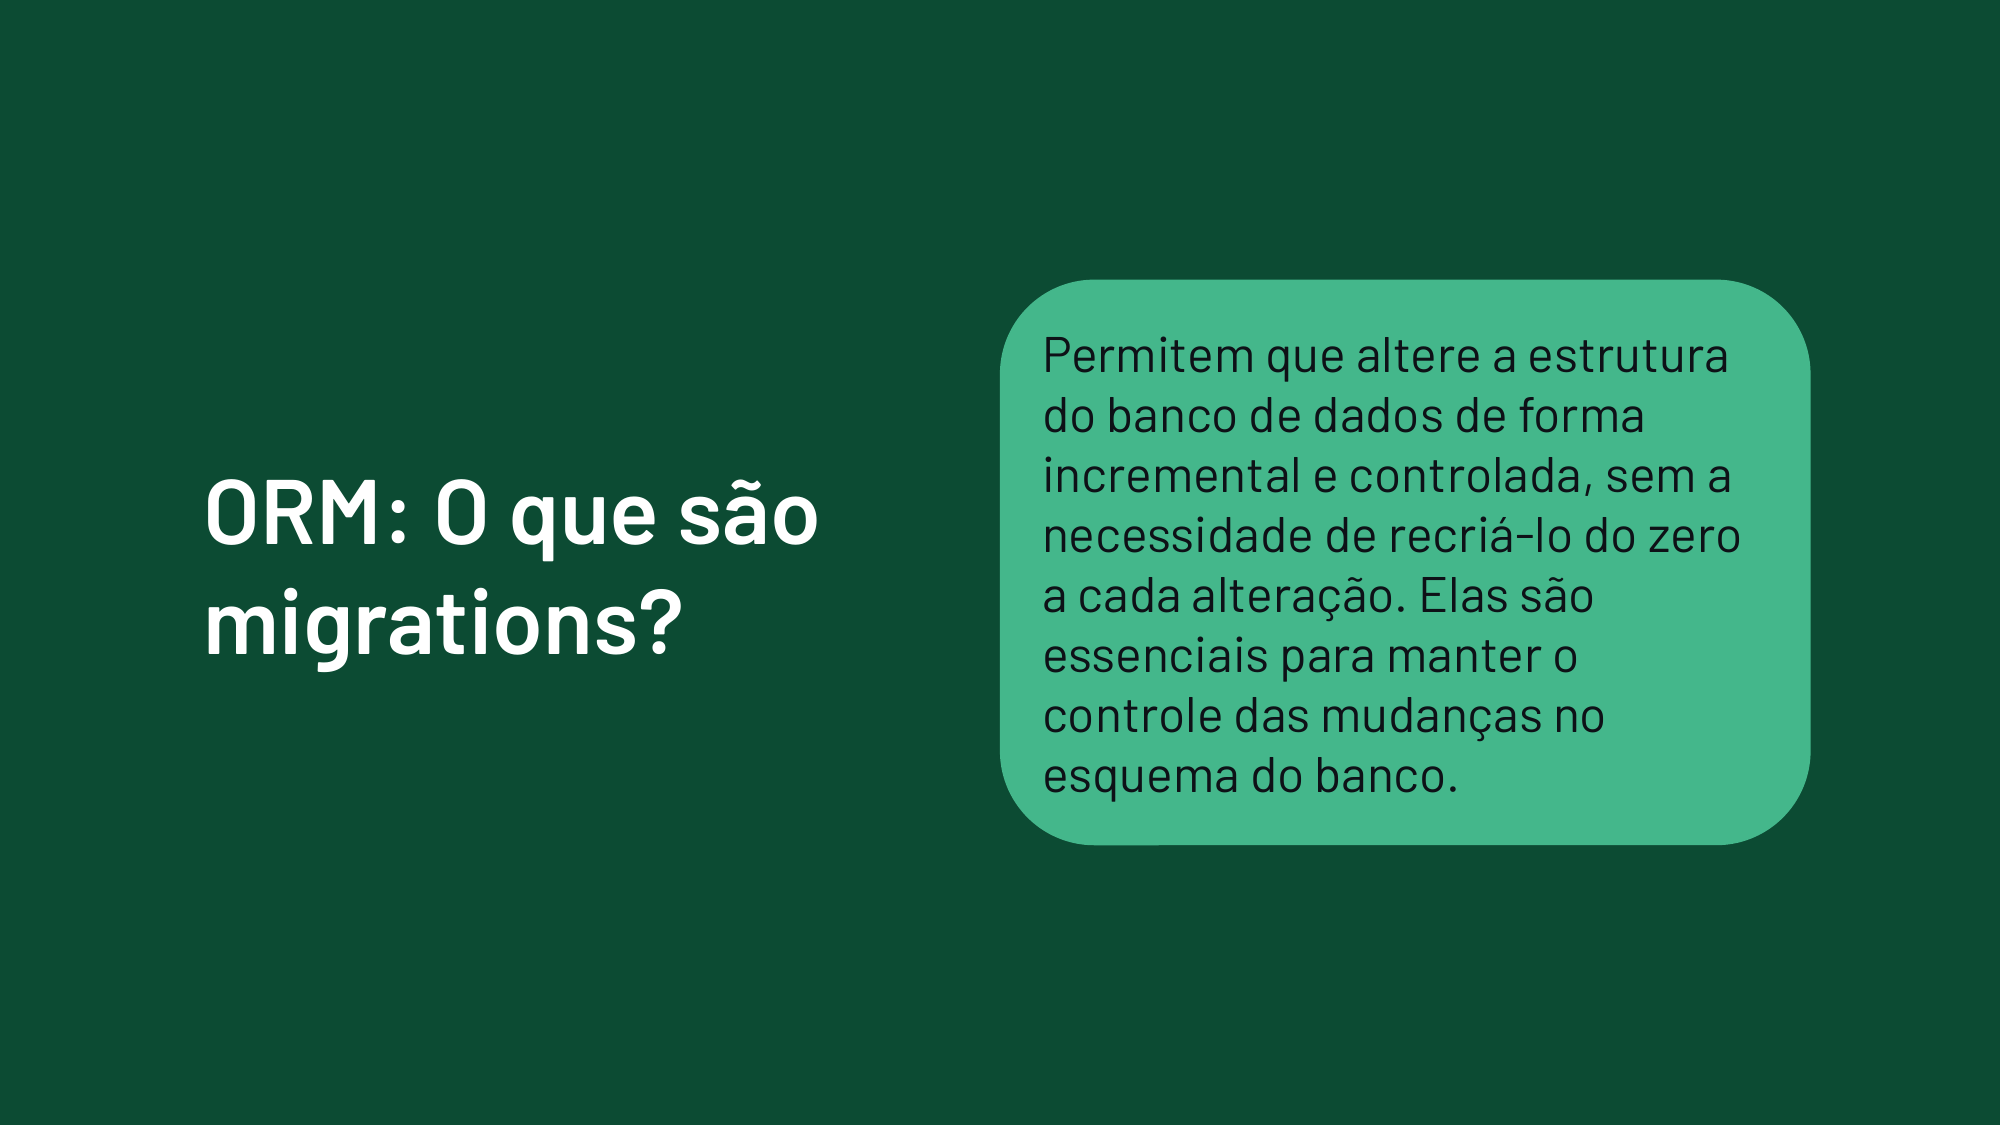

Permitem que altere a estrutura do banco de dados de forma incremental e controlada, sem a necessidade de recriá-lo do zero a cada alteração. Elas são essenciais para manter o controle das mudanças no esquema do banco.
ORM: O que são migrations?